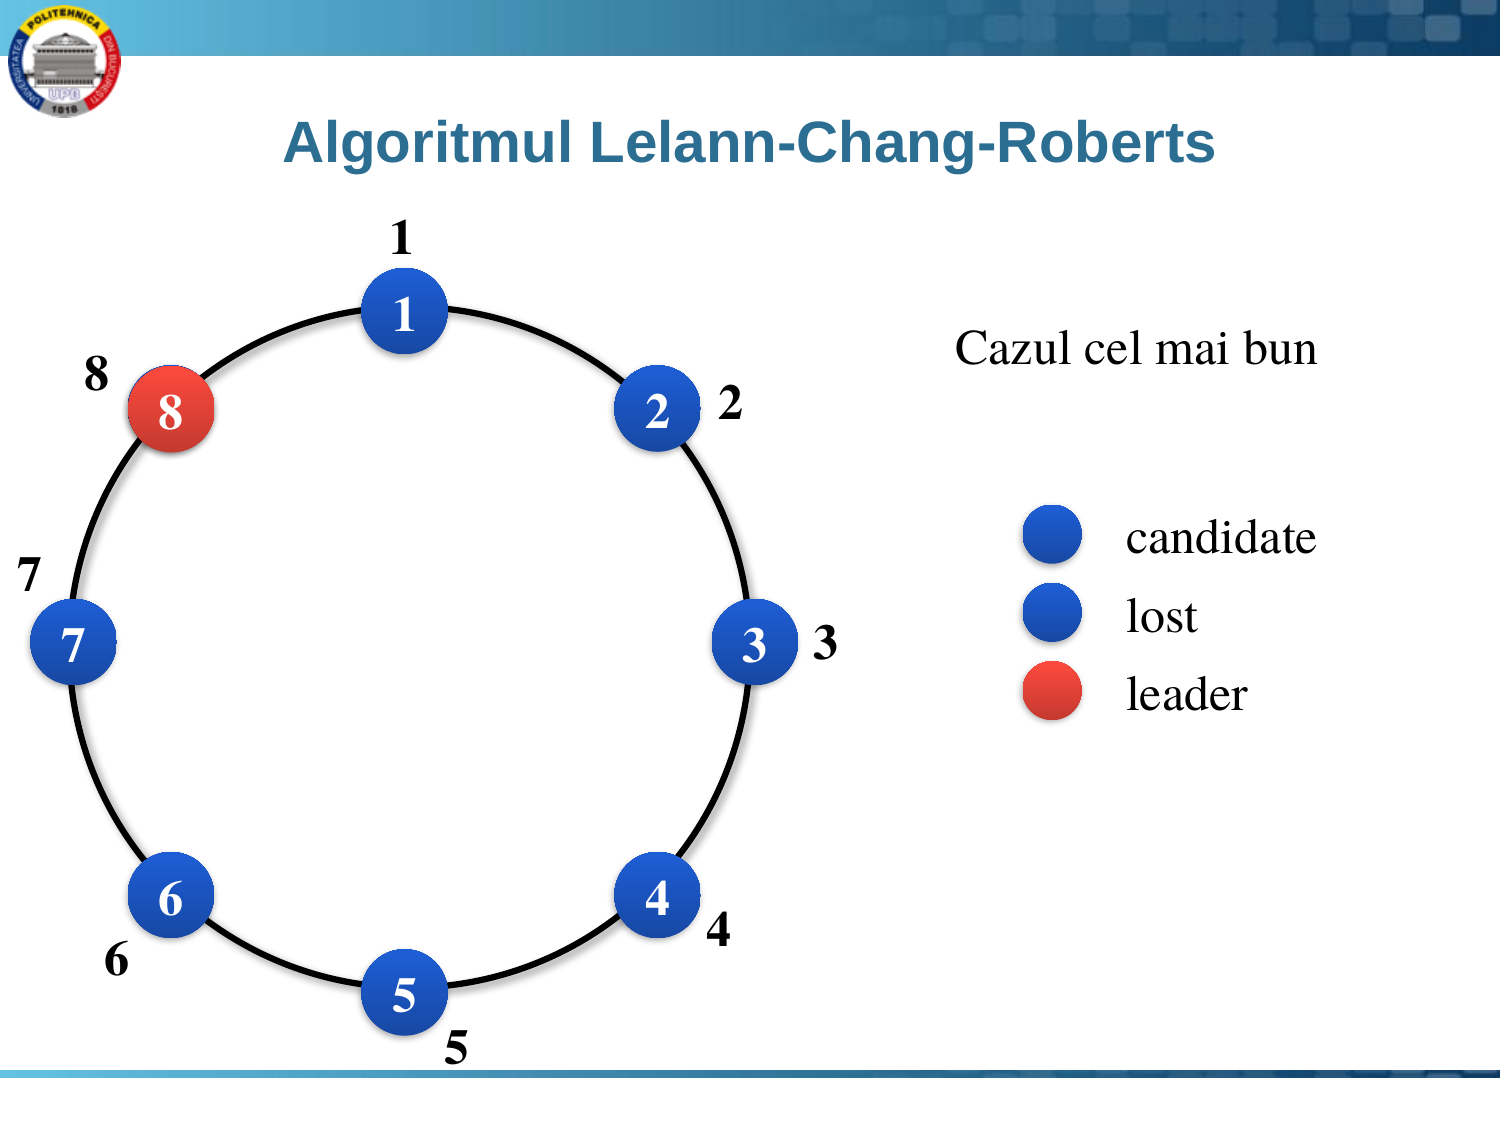

# Algoritmul Lelann-Chang-Roberts
1
1

Cazul cel mai bun
8
2
8
2
8
candidate

7
lost

7
3
3
leader

6
4
4
6
5
5